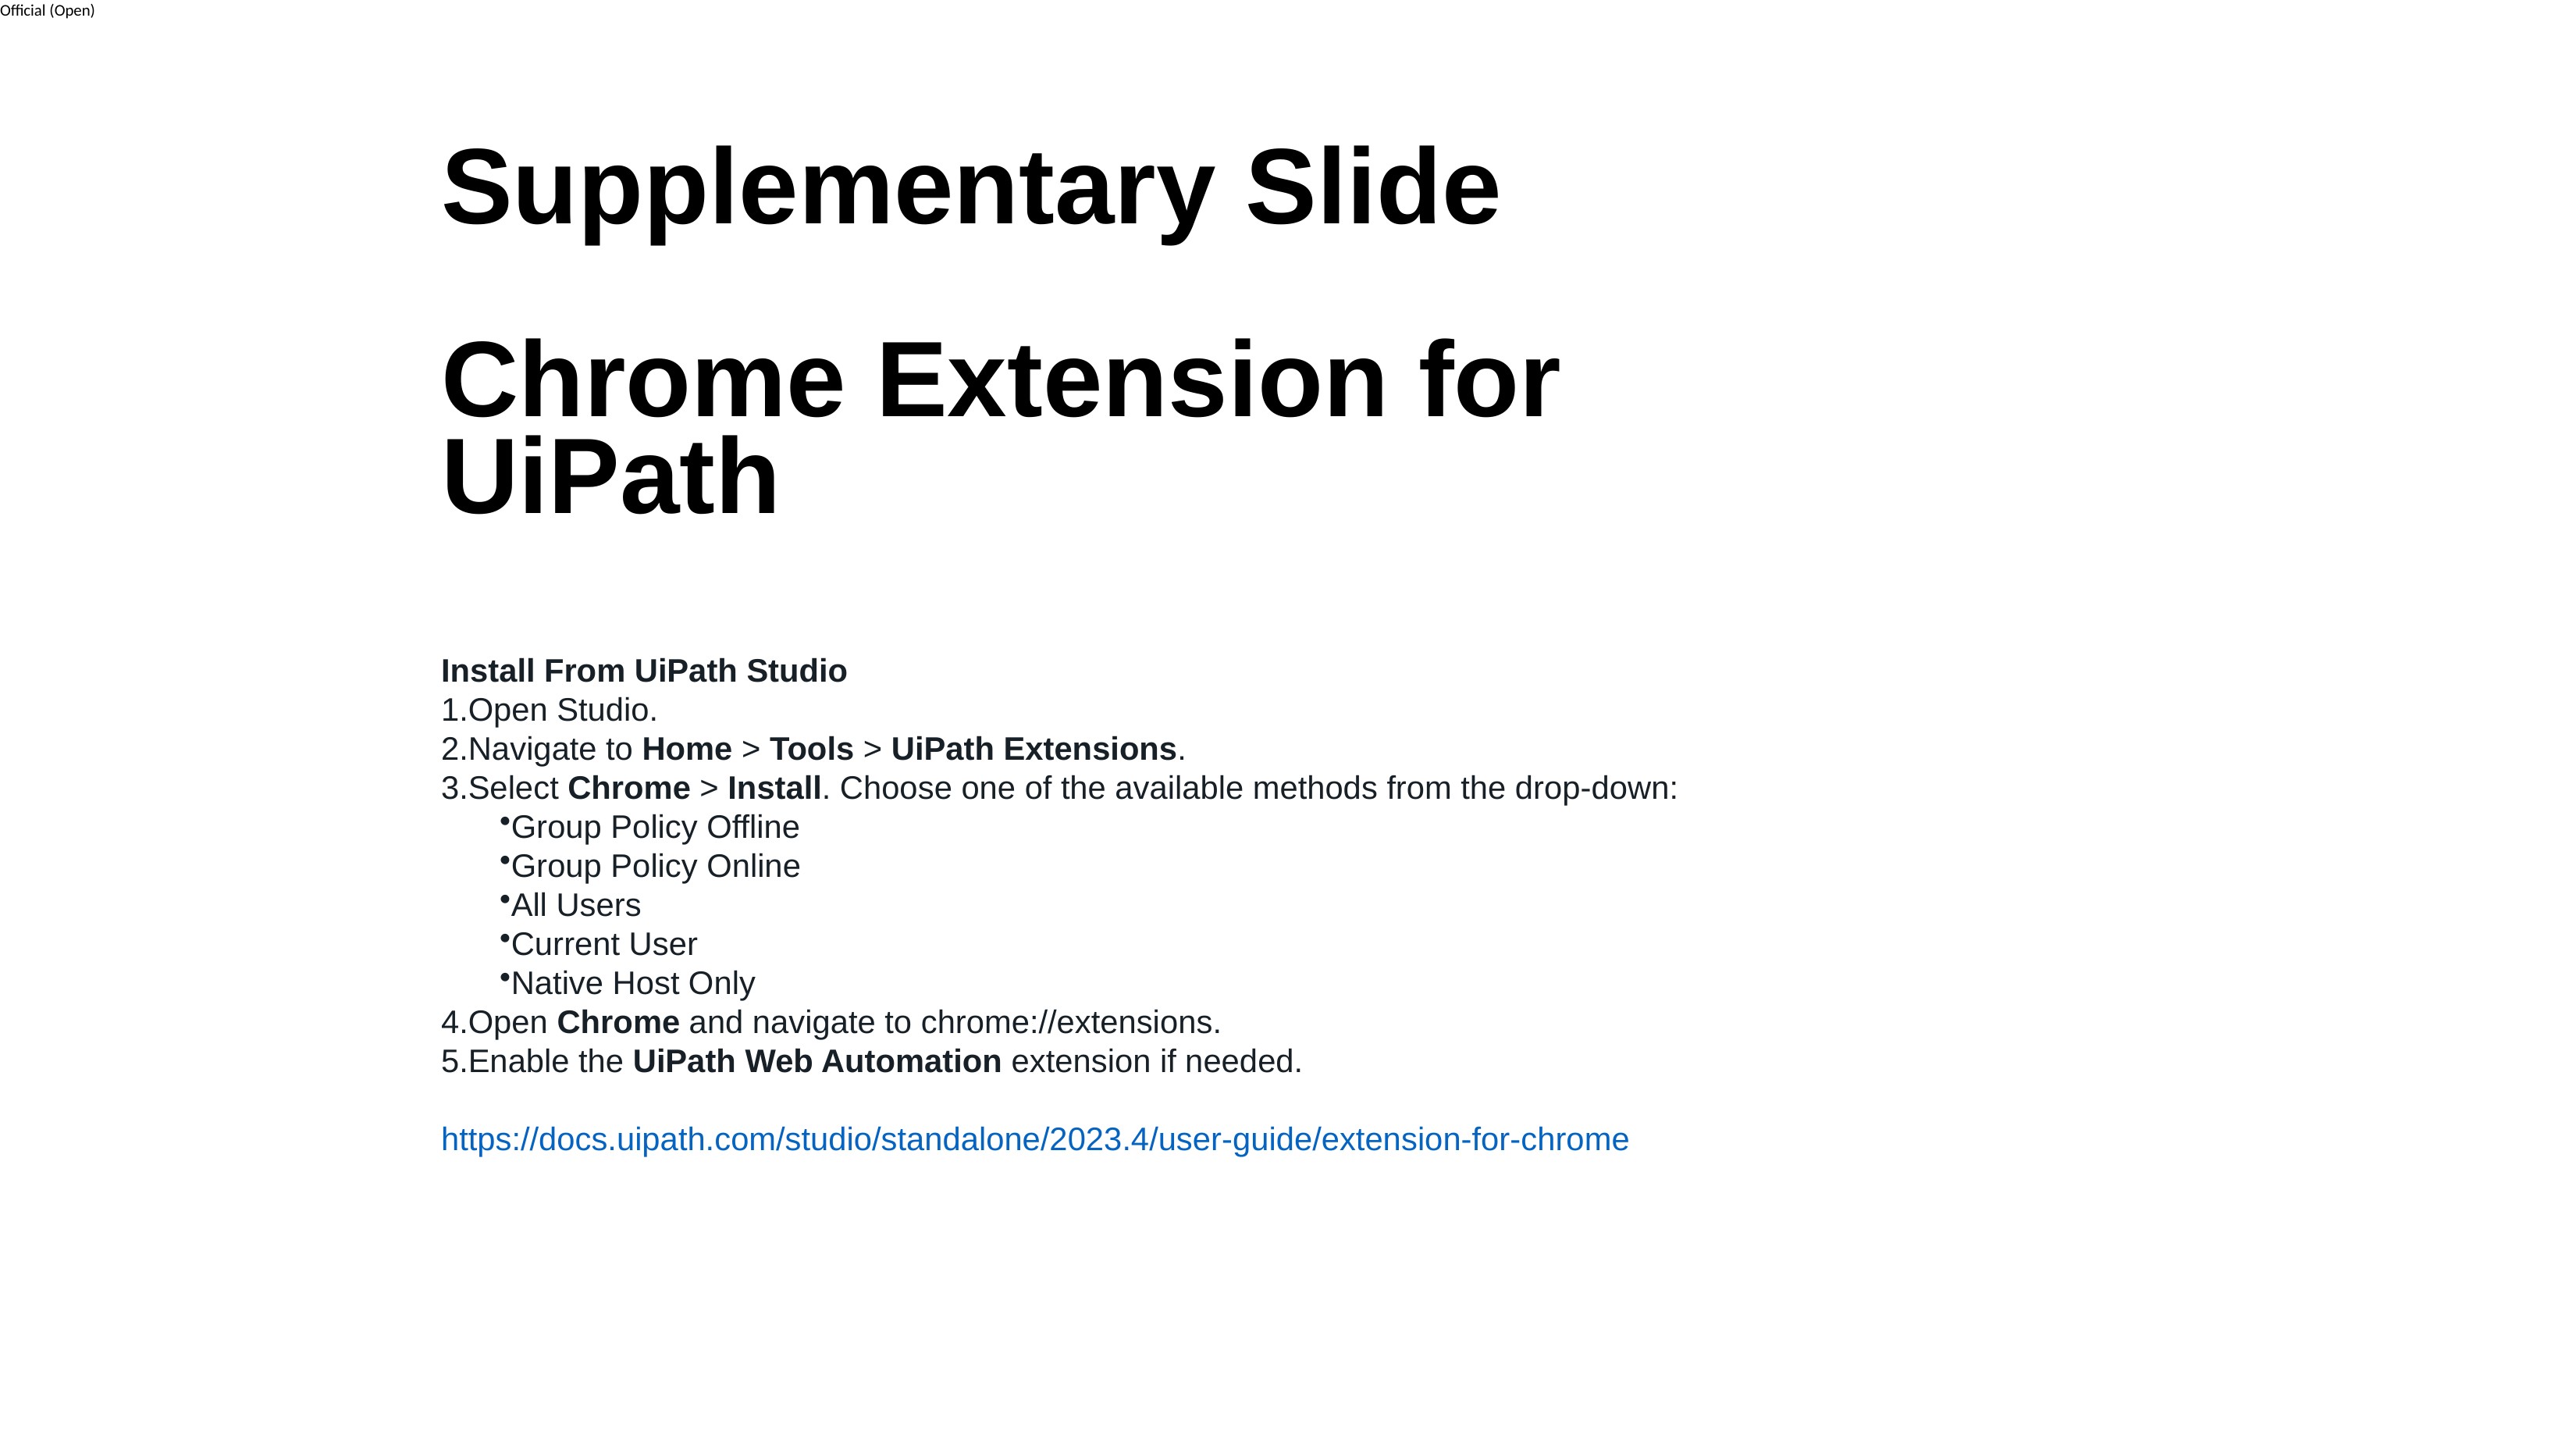

# Supplementary Slide Chrome Extension for UiPath
Install From UiPath Studio
Open Studio.
Navigate to Home > Tools > UiPath Extensions.
Select Chrome > Install. Choose one of the available methods from the drop-down:
Group Policy Offline
Group Policy Online
All Users
Current User
Native Host Only
Open Chrome and navigate to chrome://extensions.
Enable the UiPath Web Automation extension if needed.

https://docs.uipath.com/studio/standalone/2023.4/user-guide/extension-for-chrome